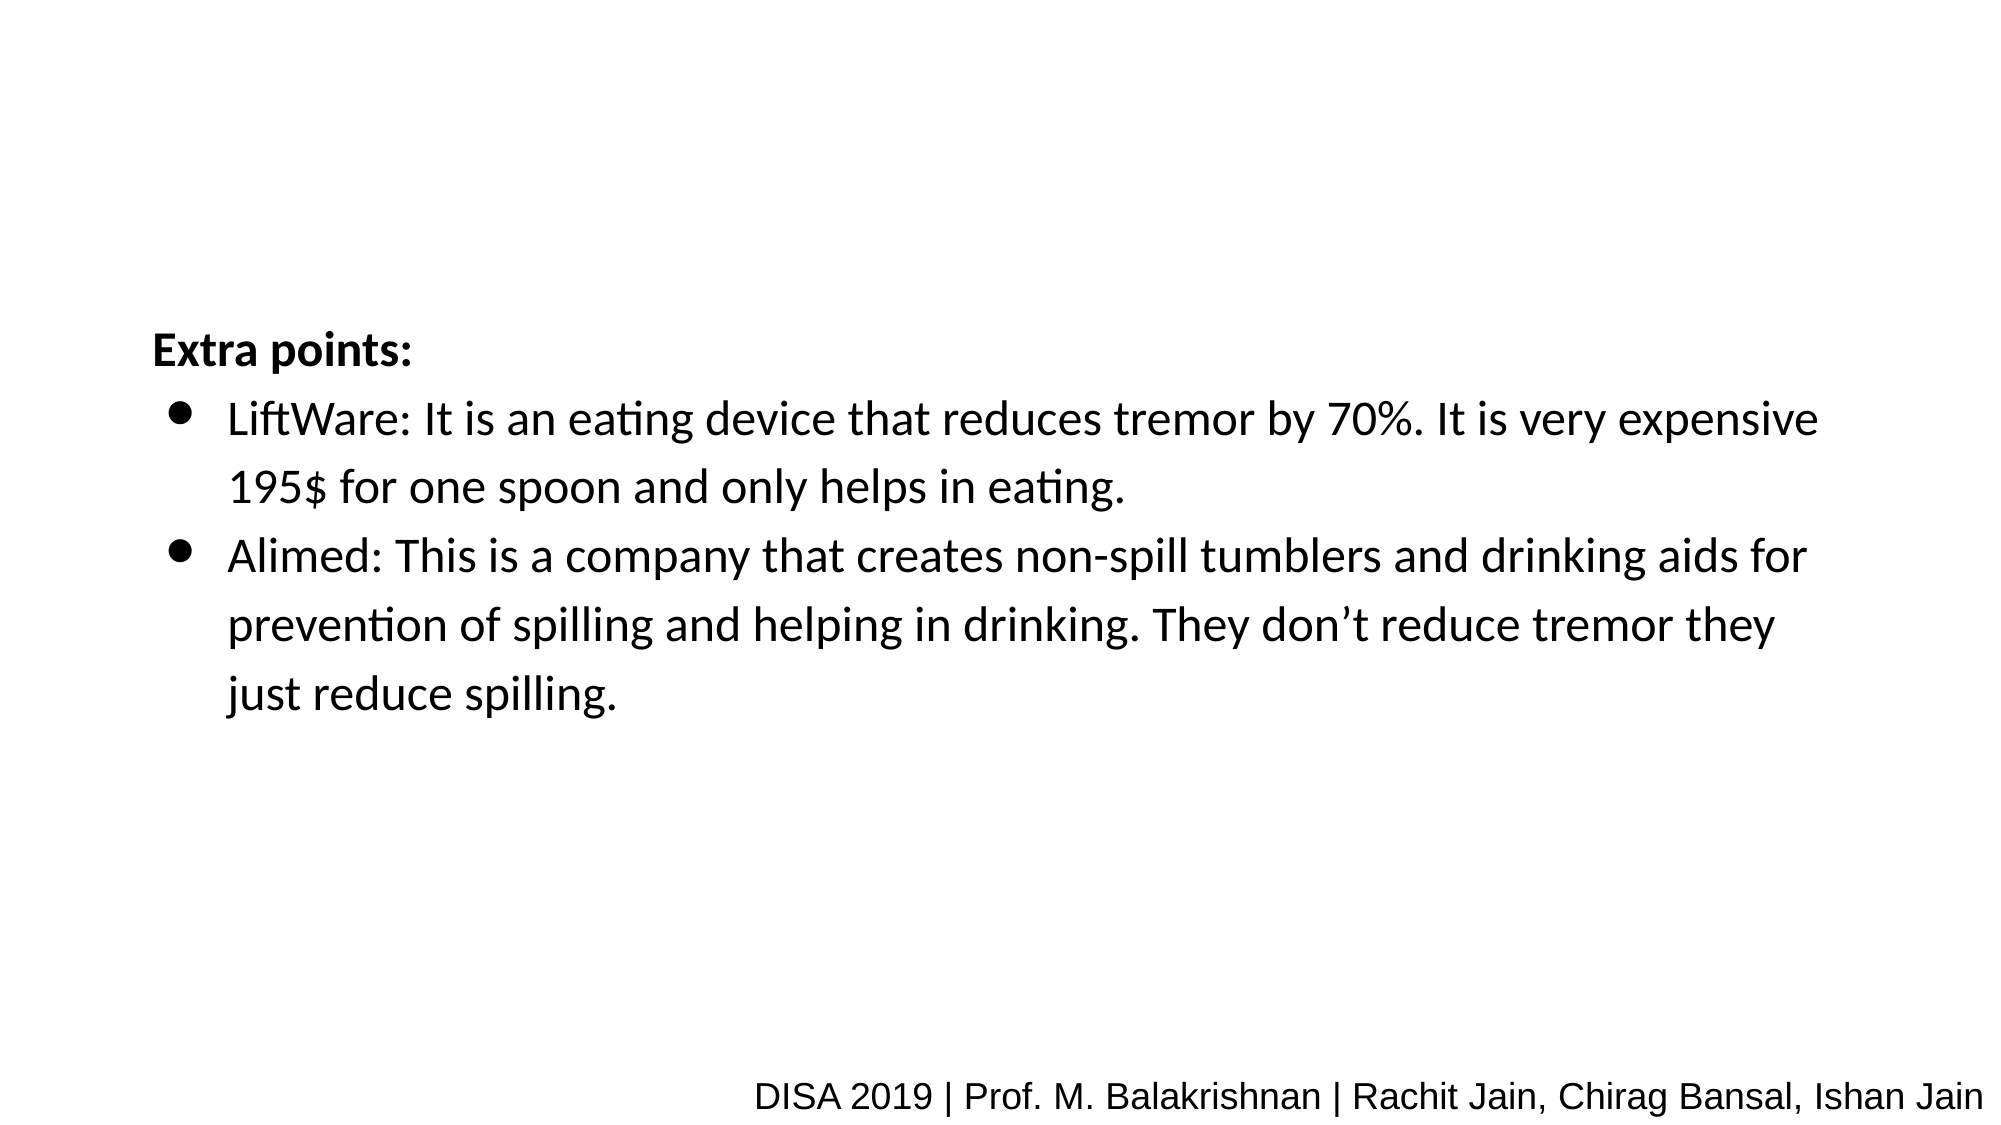

Extra points:
LiftWare: It is an eating device that reduces tremor by 70%. It is very expensive 195$ for one spoon and only helps in eating.
Alimed: This is a company that creates non-spill tumblers and drinking aids for prevention of spilling and helping in drinking. They don’t reduce tremor they just reduce spilling.

DISA 2019 | Prof. M. Balakrishnan | Rachit Jain, Chirag Bansal, Ishan Jain